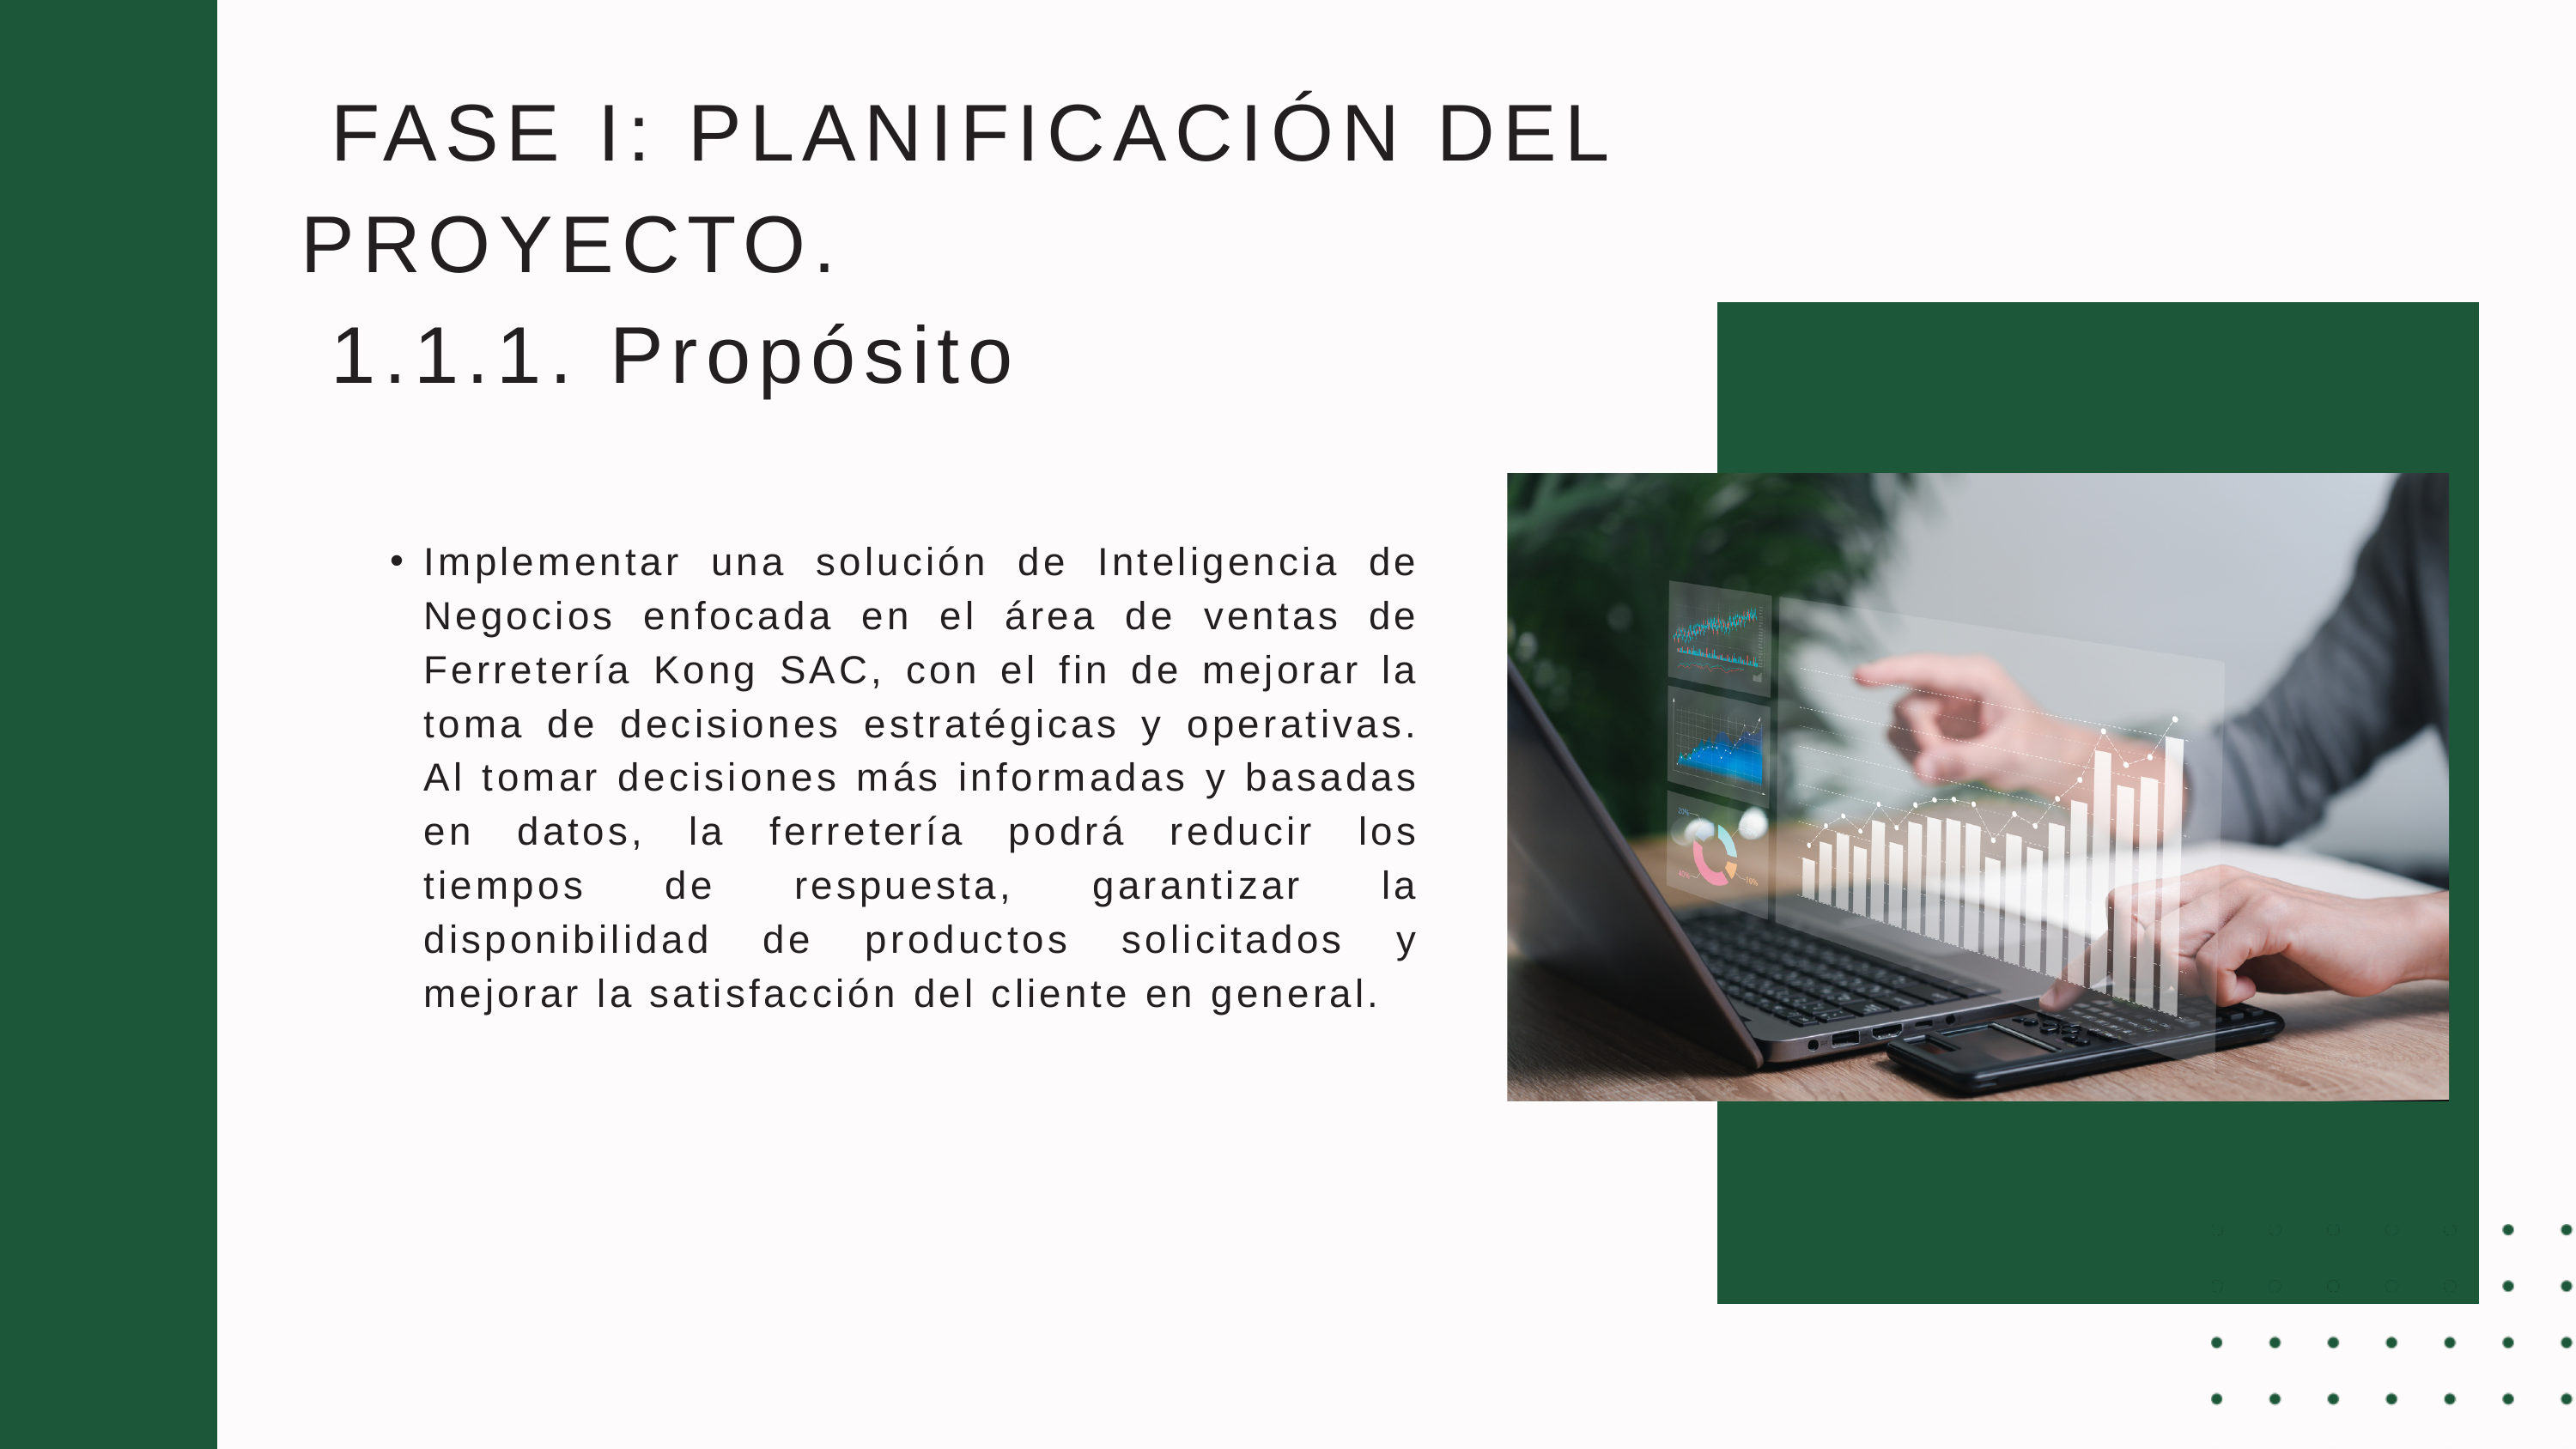

FASE I: PLANIFICACIÓN DEL PROYECTO.
 1.1.1. Propósito

Implementar una solución de Inteligencia de Negocios enfocada en el área de ventas de Ferretería Kong SAC, con el fin de mejorar la toma de decisiones estratégicas y operativas. Al tomar decisiones más informadas y basadas en datos, la ferretería podrá reducir los tiempos de respuesta, garantizar la disponibilidad de productos solicitados y mejorar la satisfacción del cliente en general.